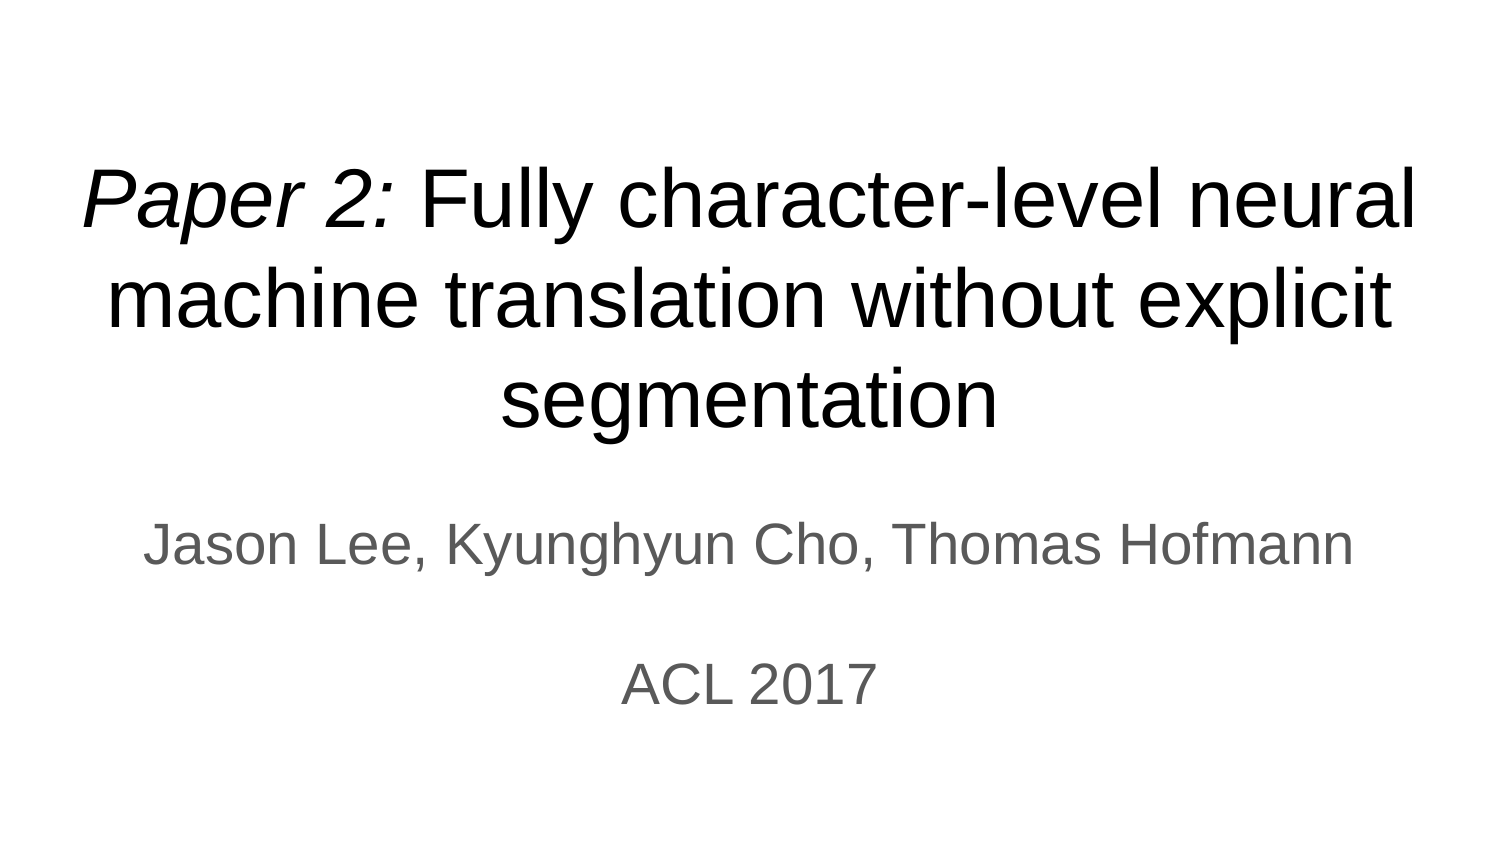

# Paper 2: Fully character-level neural machine translation without explicit segmentation
Jason Lee, Kyunghyun Cho, Thomas Hofmann

ACL 2017